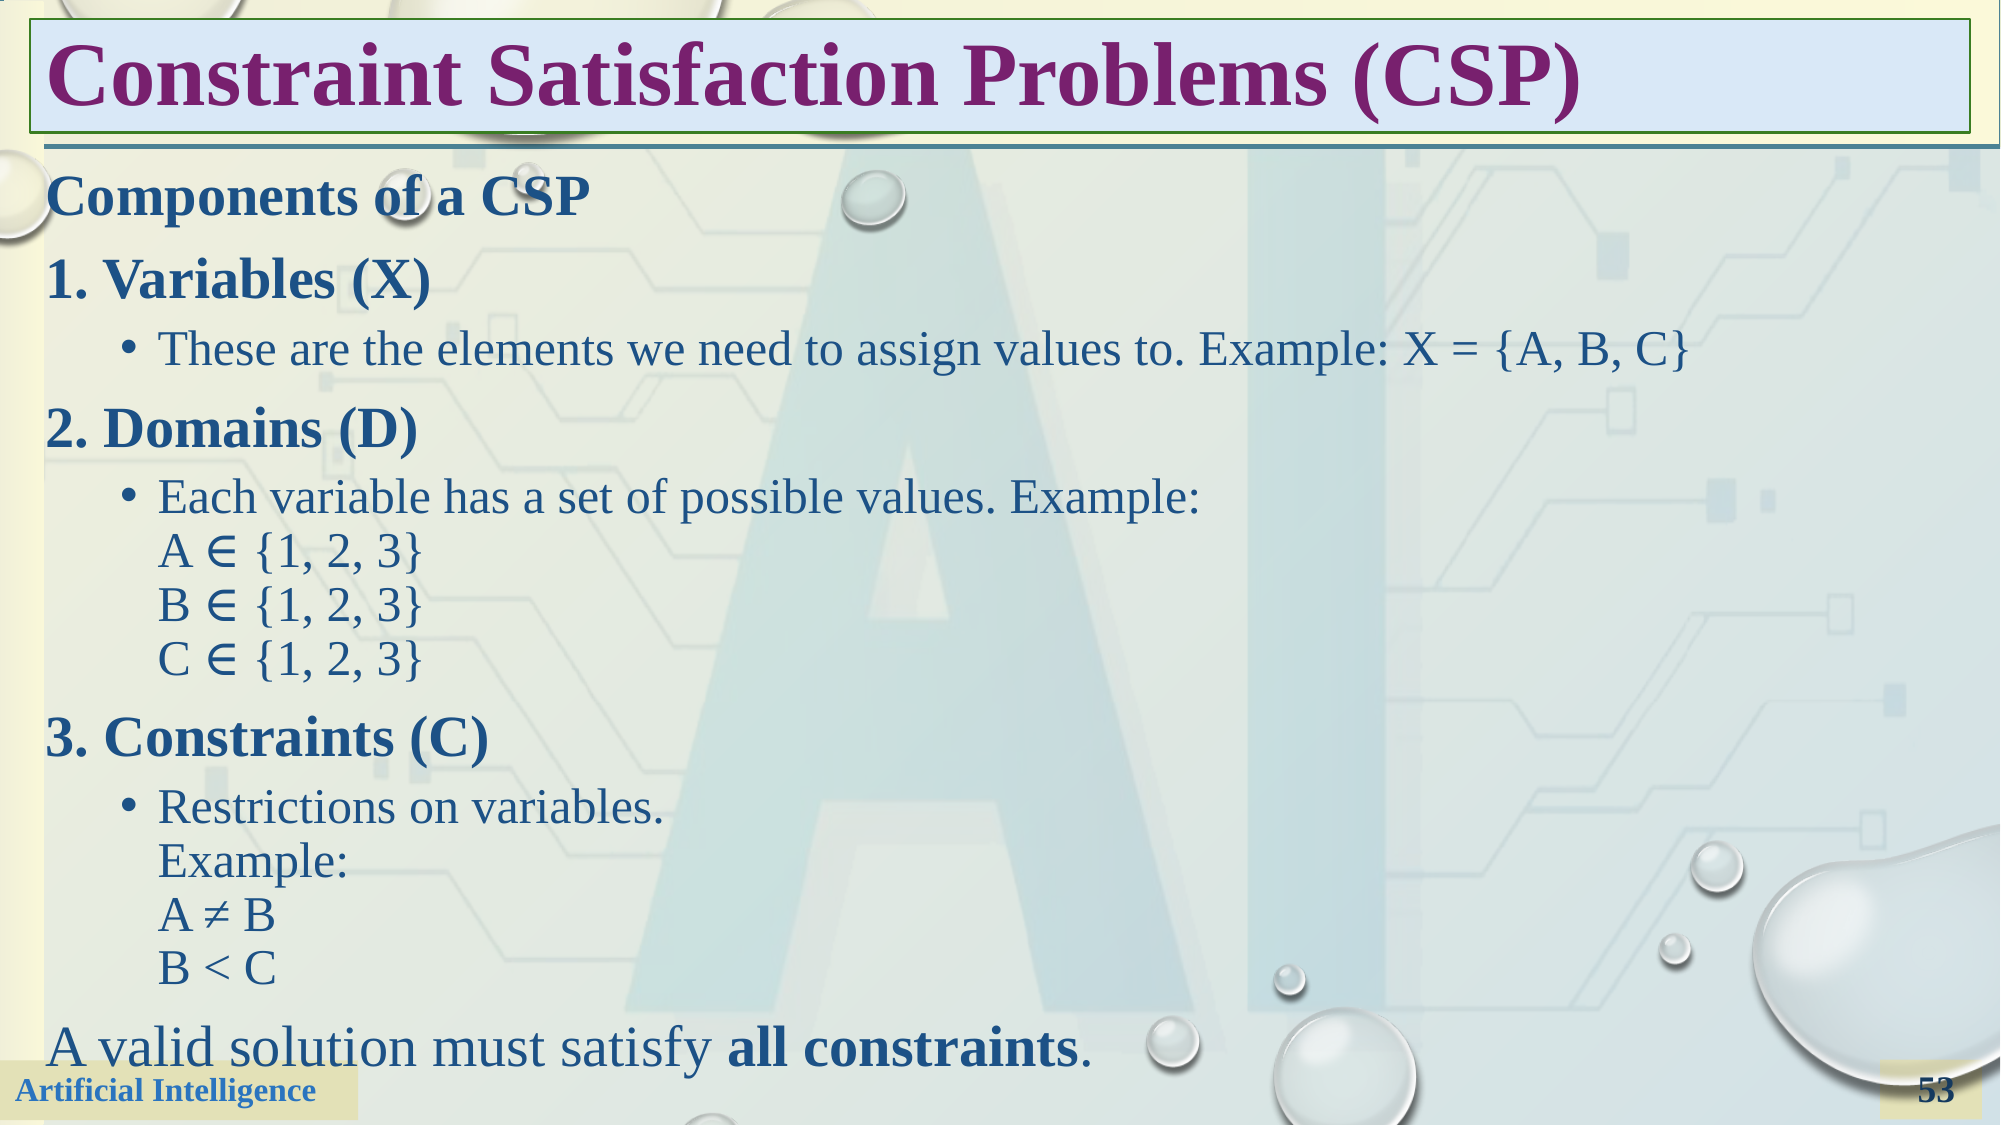

# Constraint Satisfaction Problems (CSP)
Components of a CSP
1. Variables (X)
These are the elements we need to assign values to. Example: X = {A, B, C}
2. Domains (D)
Each variable has a set of possible values. Example:
A ∈ {1, 2, 3}
B ∈ {1, 2, 3}
C ∈ {1, 2, 3}
3. Constraints (C)
Restrictions on variables.
Example:
A ≠ B
B < C
A valid solution must satisfy all constraints.
53